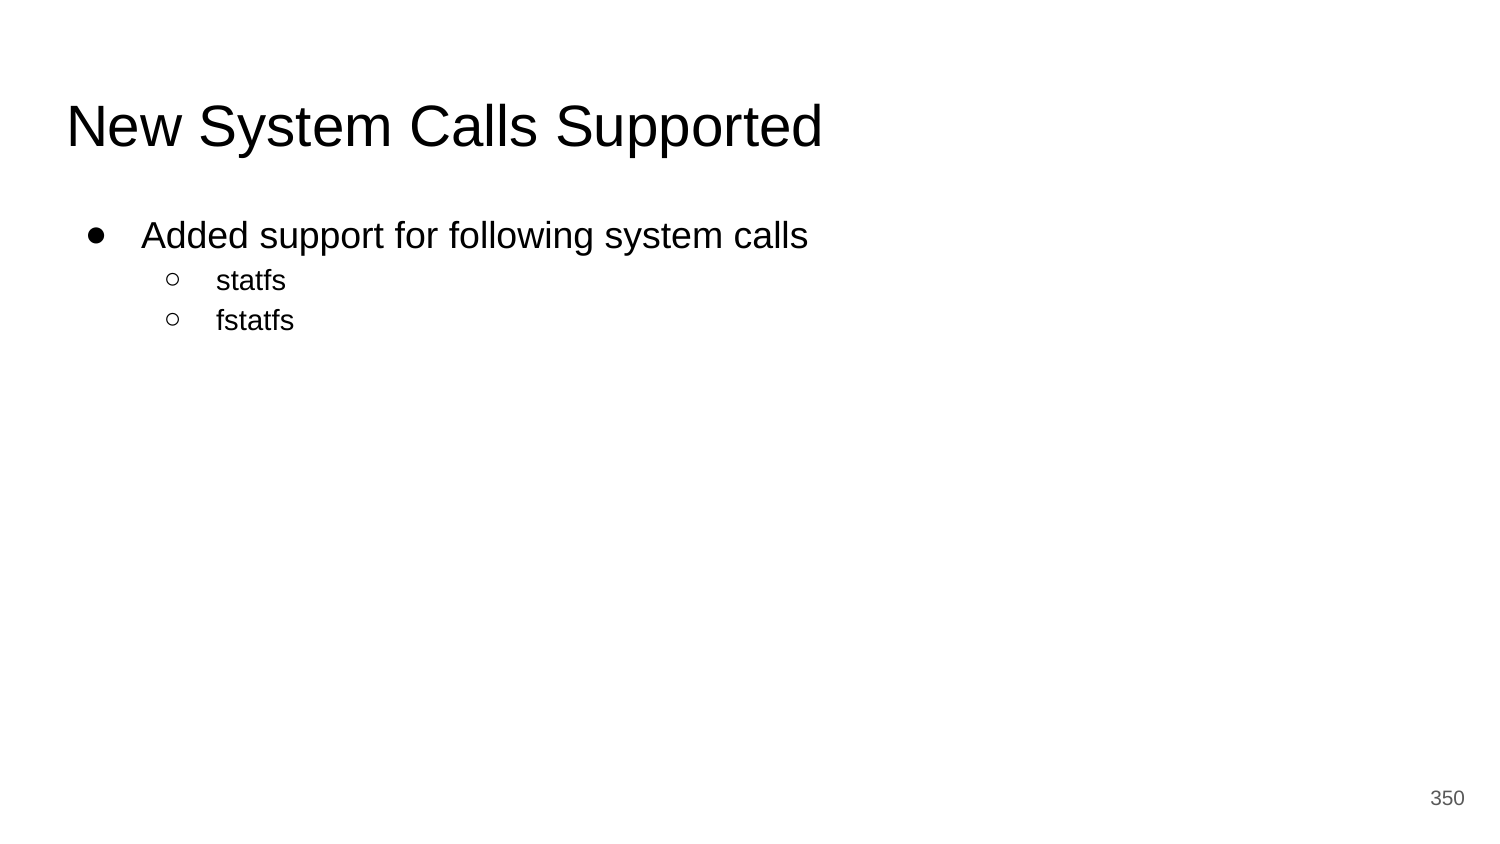

# New System Calls Supported
Added support for following system calls
statfs
fstatfs

350